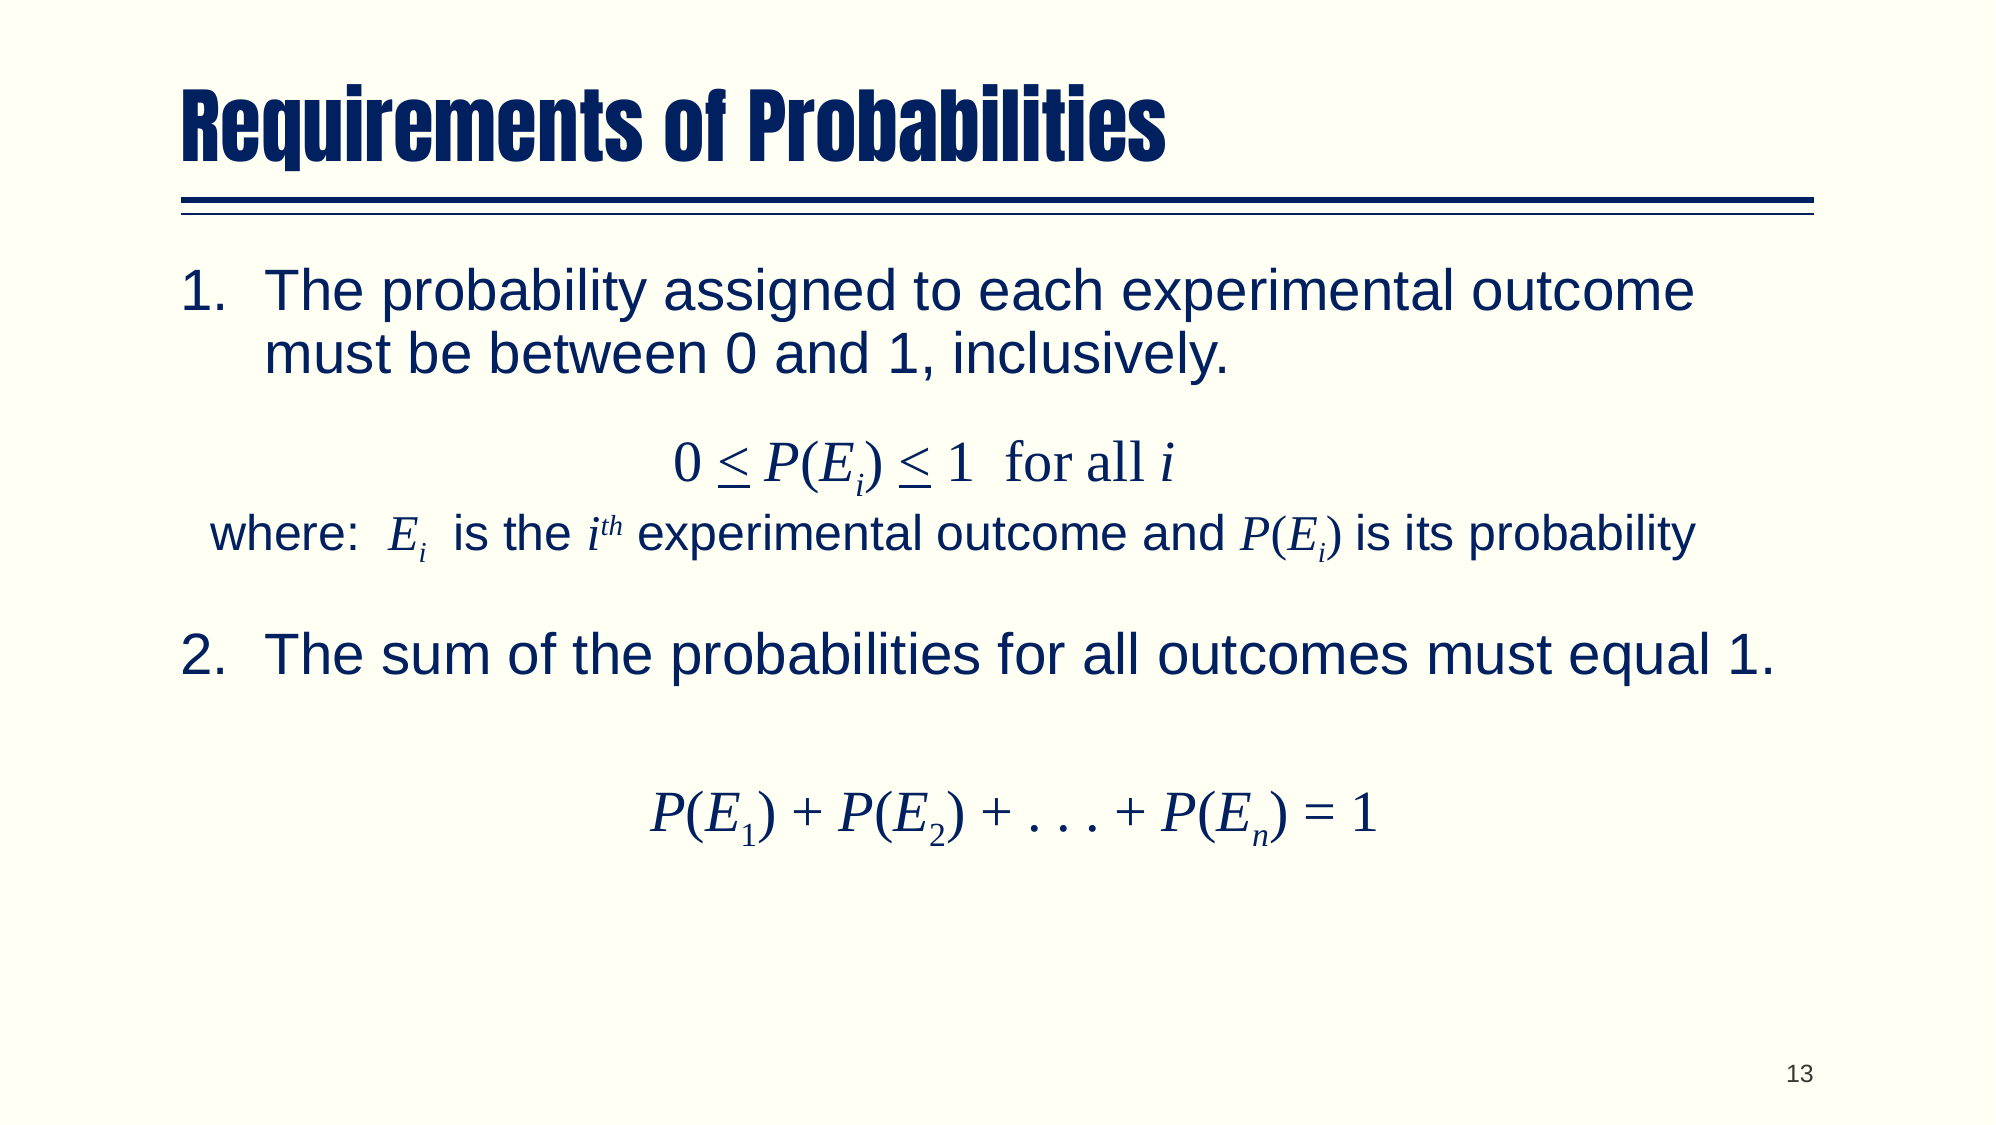

# Requirements of Probabilities
The probability assigned to each experimental outcome must be between 0 and 1, inclusively.

The sum of the probabilities for all outcomes must equal 1.
0 < P(Ei) < 1  for all i
where:  Ei  is the ith experimental outcome and P(Ei) is its probability
P(E1) + P(E2) + . . . + P(En) = 1
13